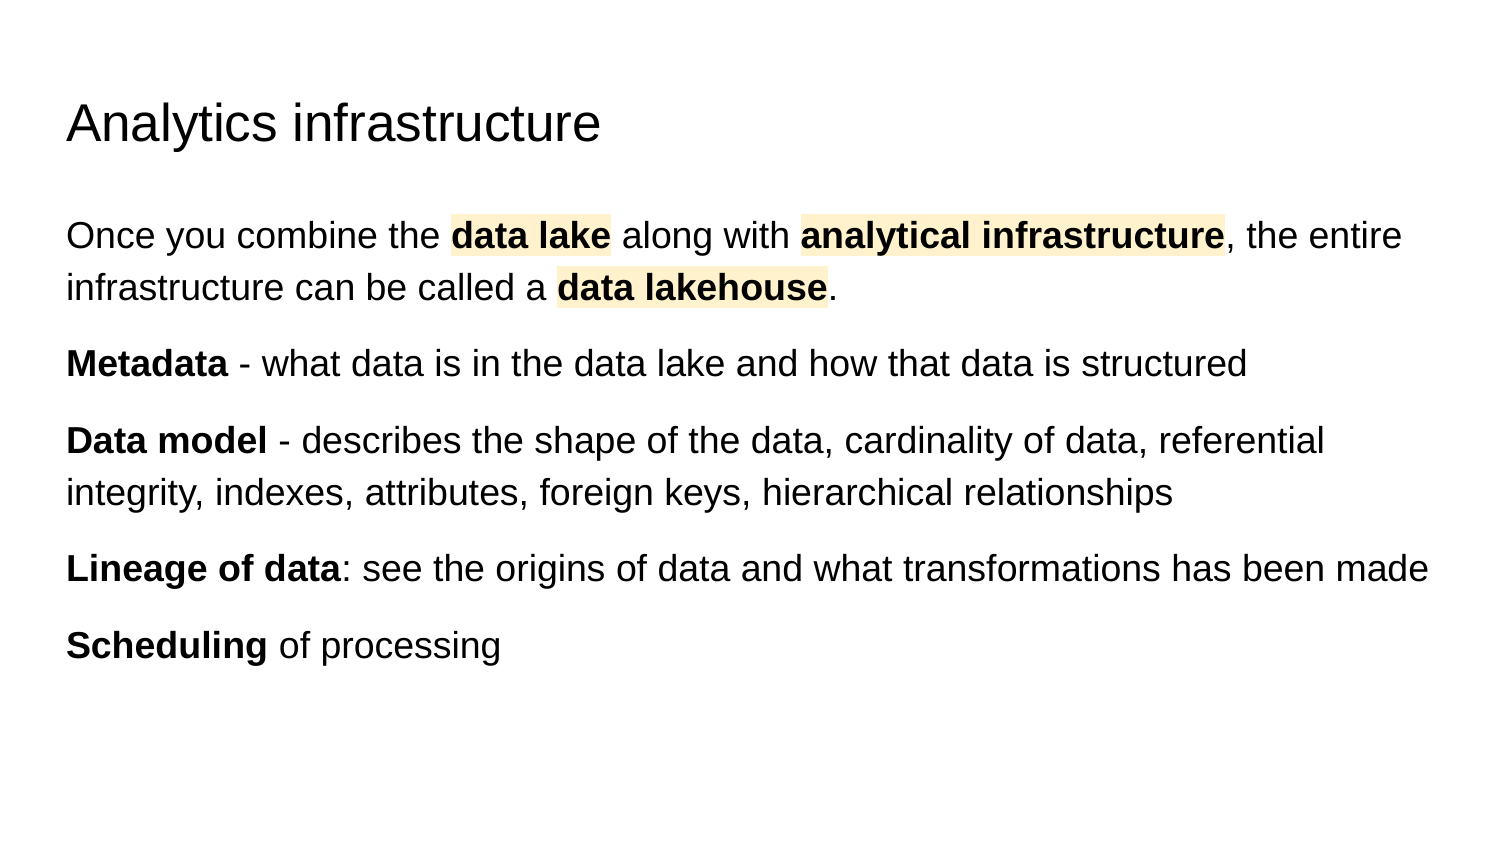

# Analytics infrastructure
Once you combine the data lake along with analytical infrastructure, the entire infrastructure can be called a data lakehouse.
Metadata - what data is in the data lake and how that data is structured
Data model - describes the shape of the data, cardinality of data, referential integrity, indexes, attributes, foreign keys, hierarchical relationships
Lineage of data: see the origins of data and what transformations has been made
Scheduling of processing